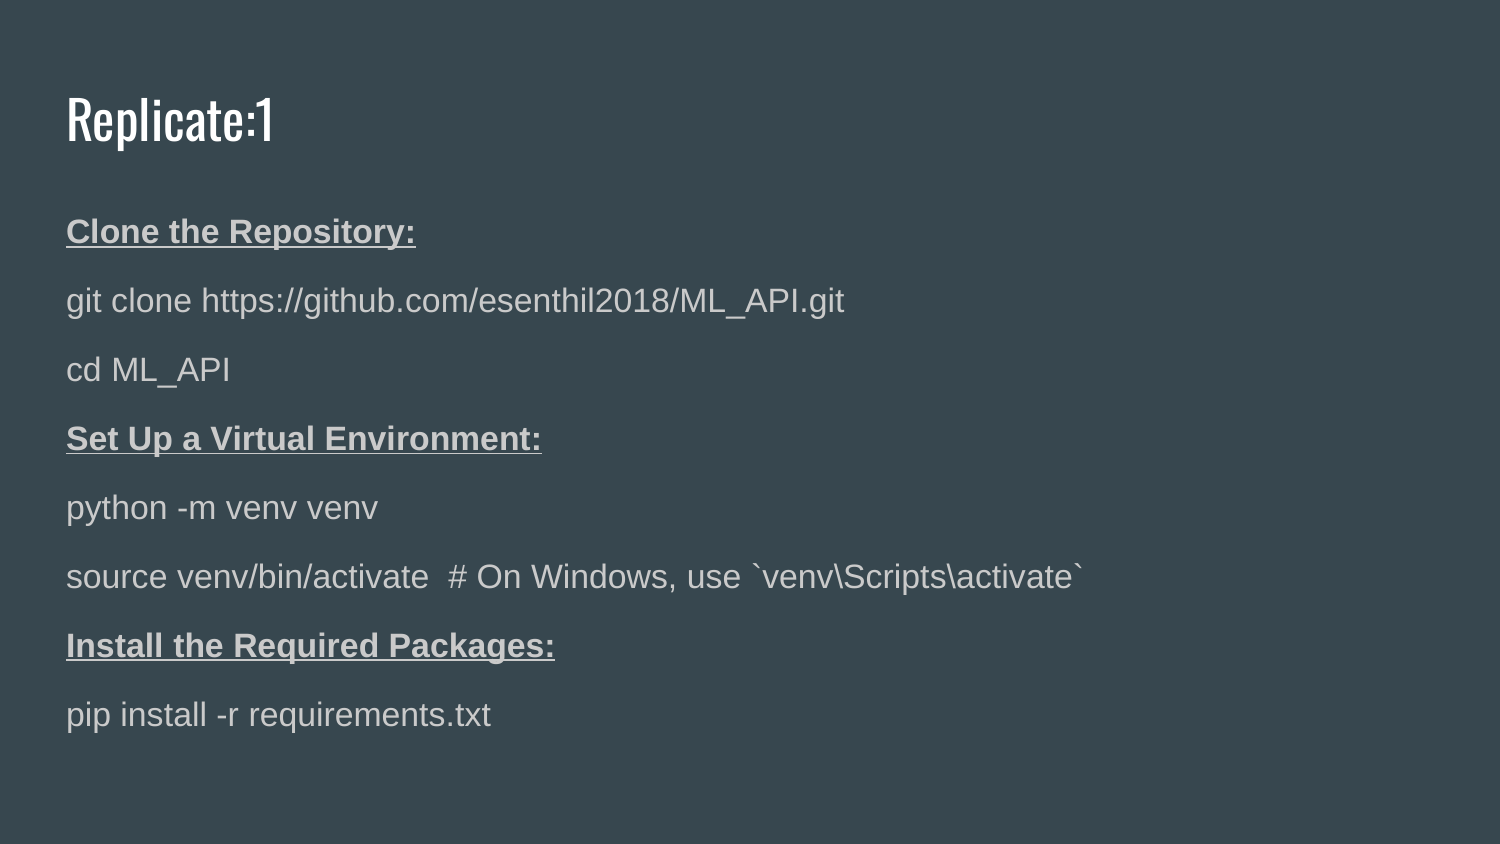

# Replicate:1
Clone the Repository:
git clone https://github.com/esenthil2018/ML_API.git
cd ML_API
Set Up a Virtual Environment:
python -m venv venv
source venv/bin/activate  # On Windows, use `venv\Scripts\activate`
Install the Required Packages:
pip install -r requirements.txt